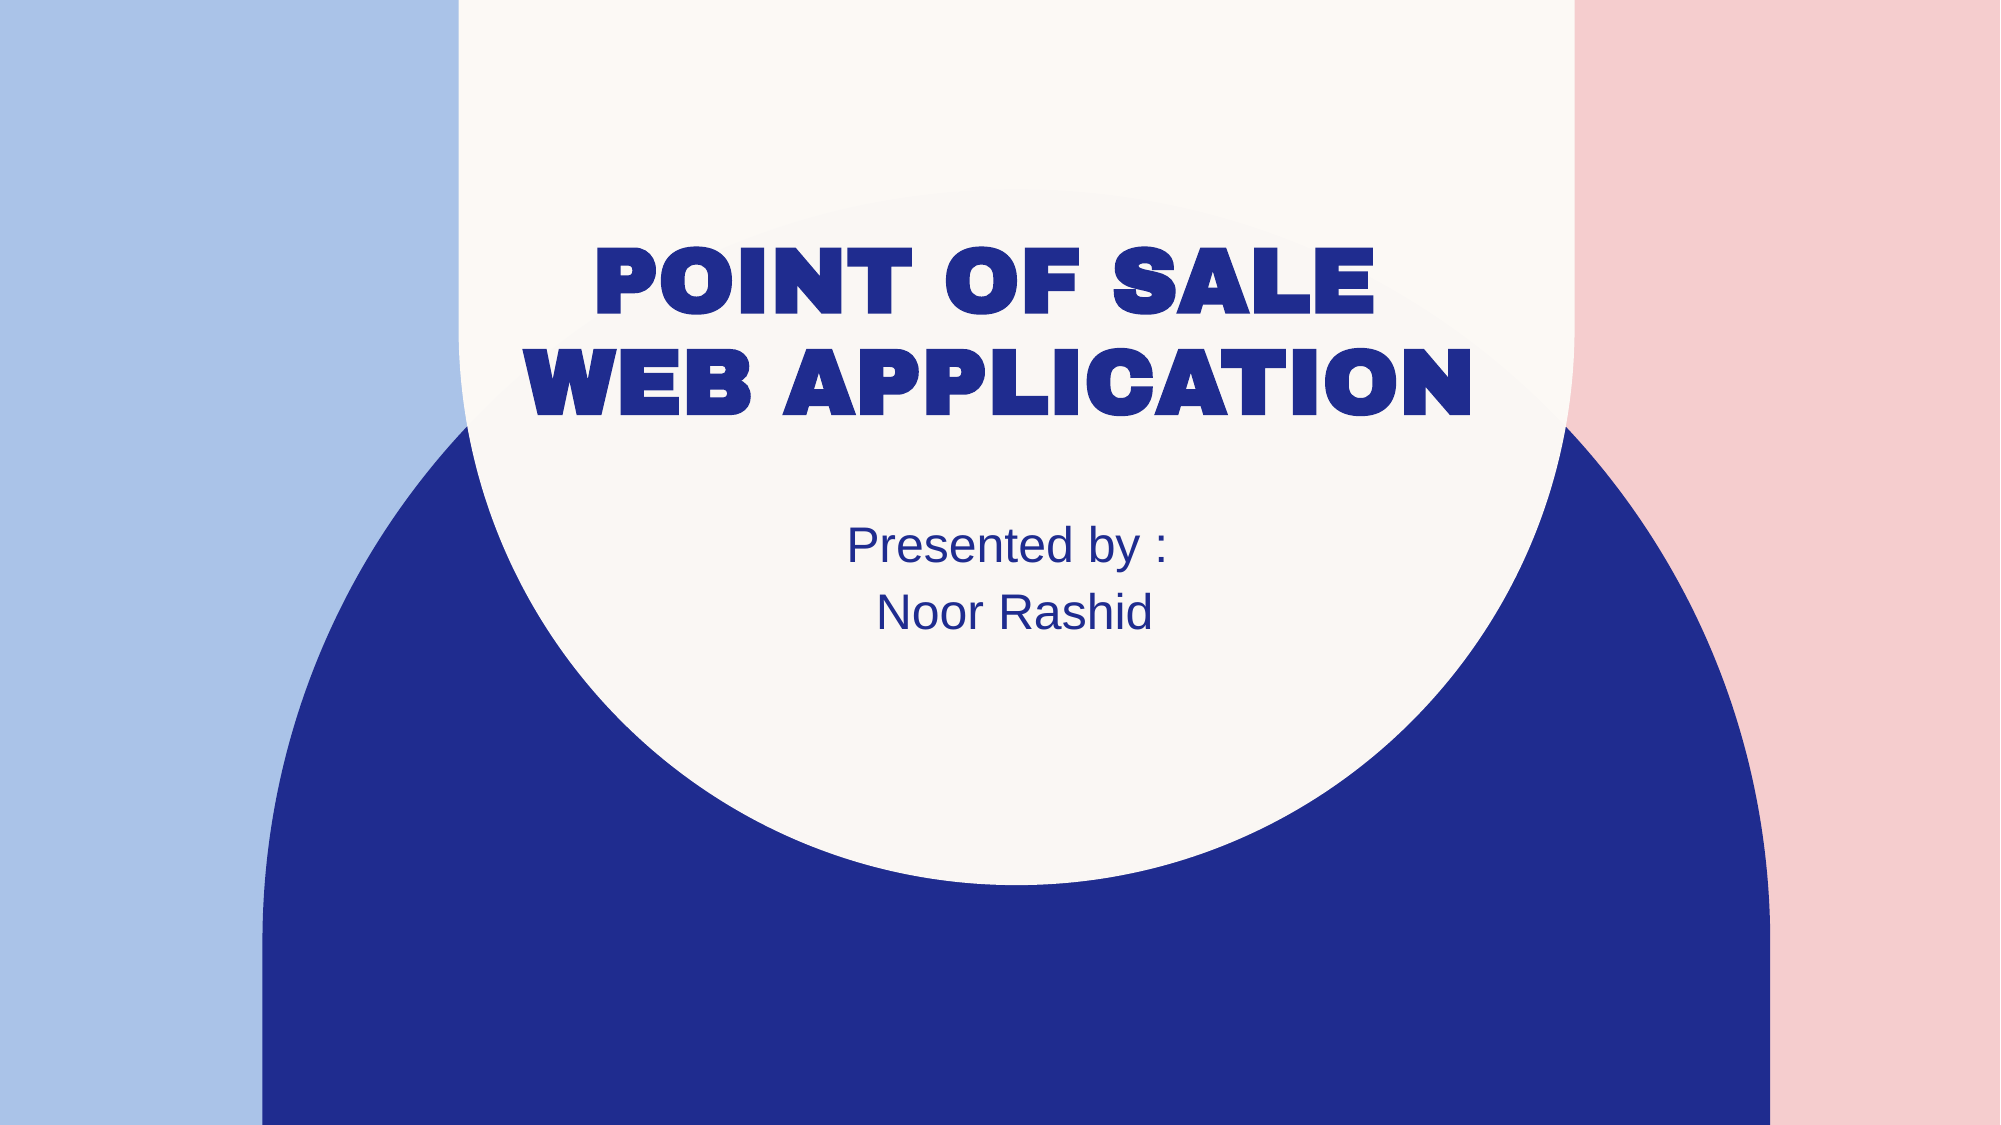

# point of sale web application
Presented by :
Noor Rashid​